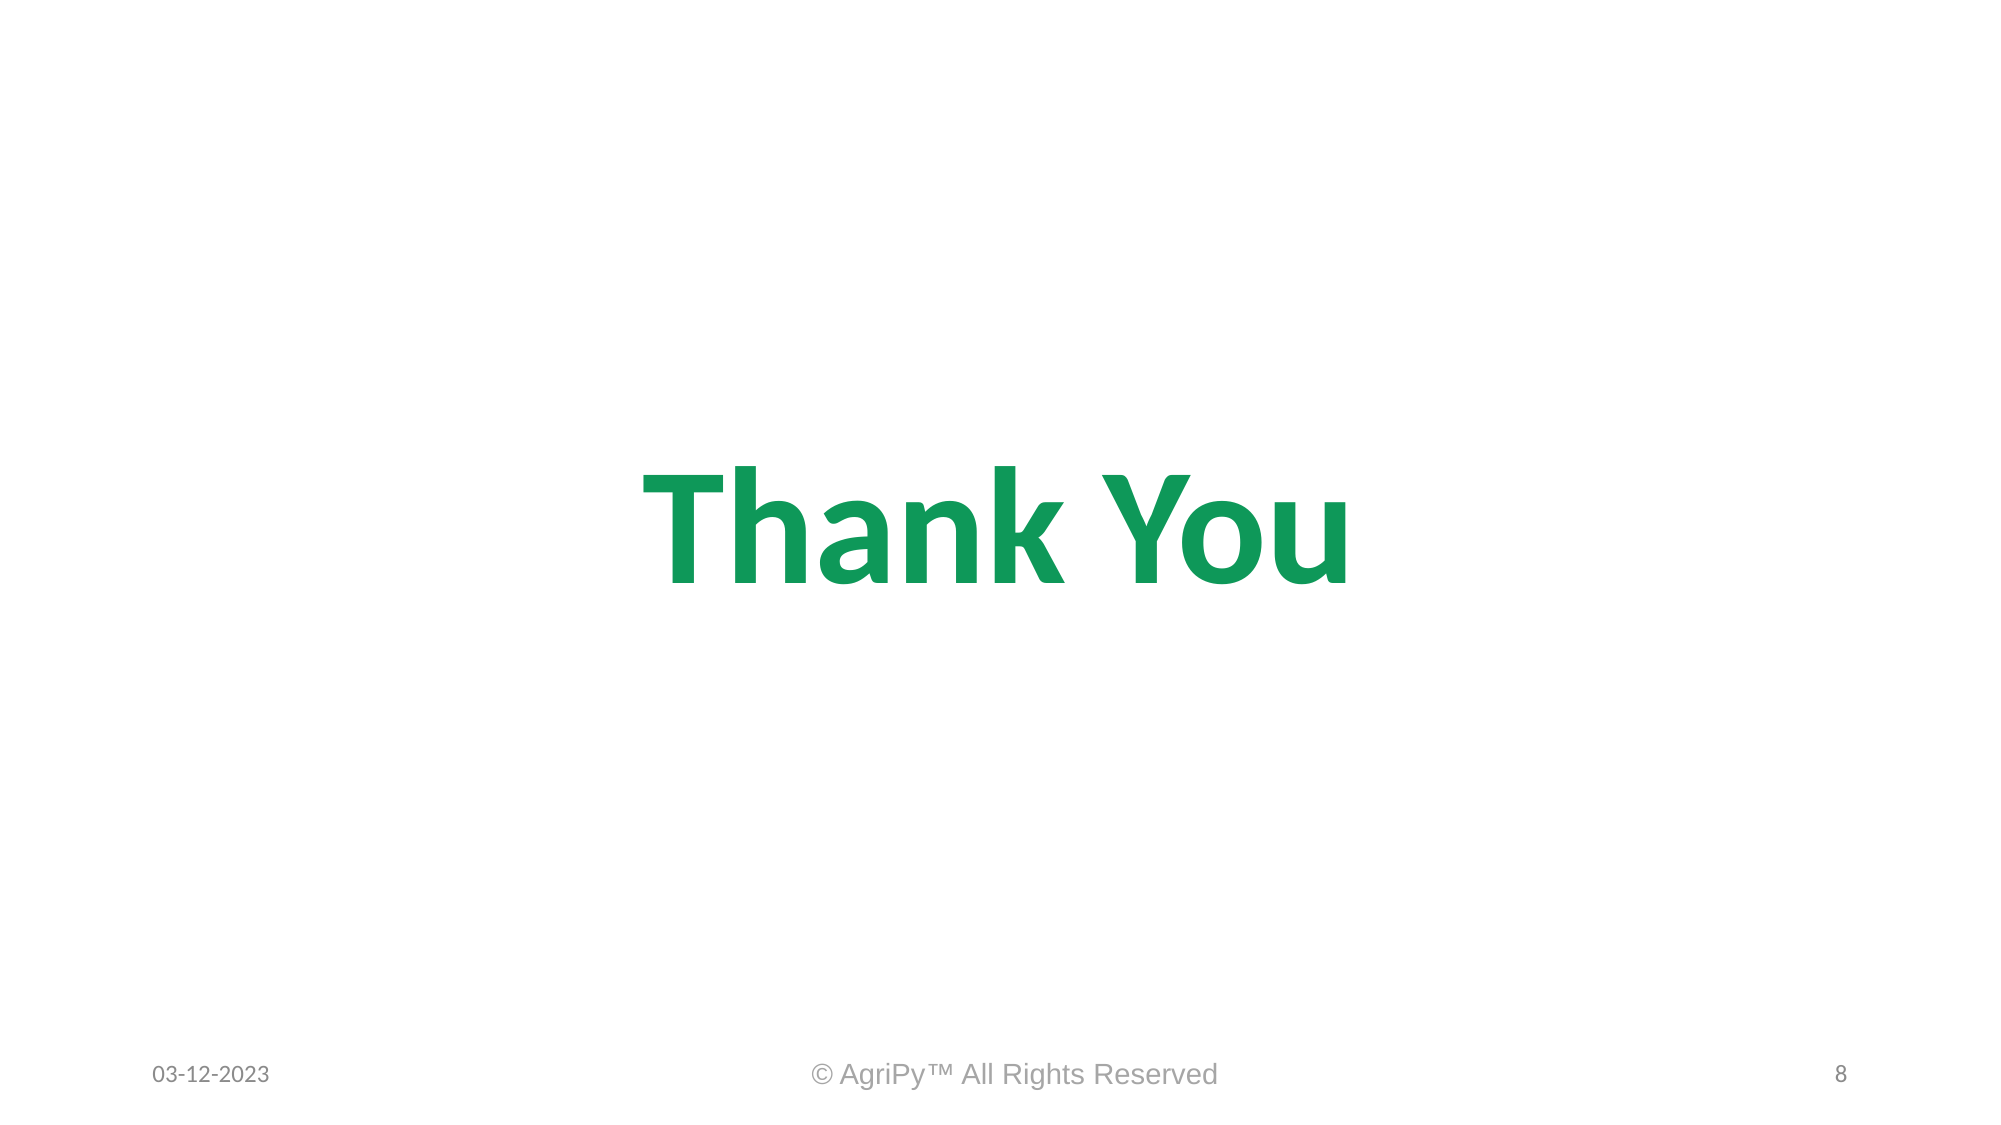

Thank You
© AgriPy™ All Rights Reserved
03-12-2023
8